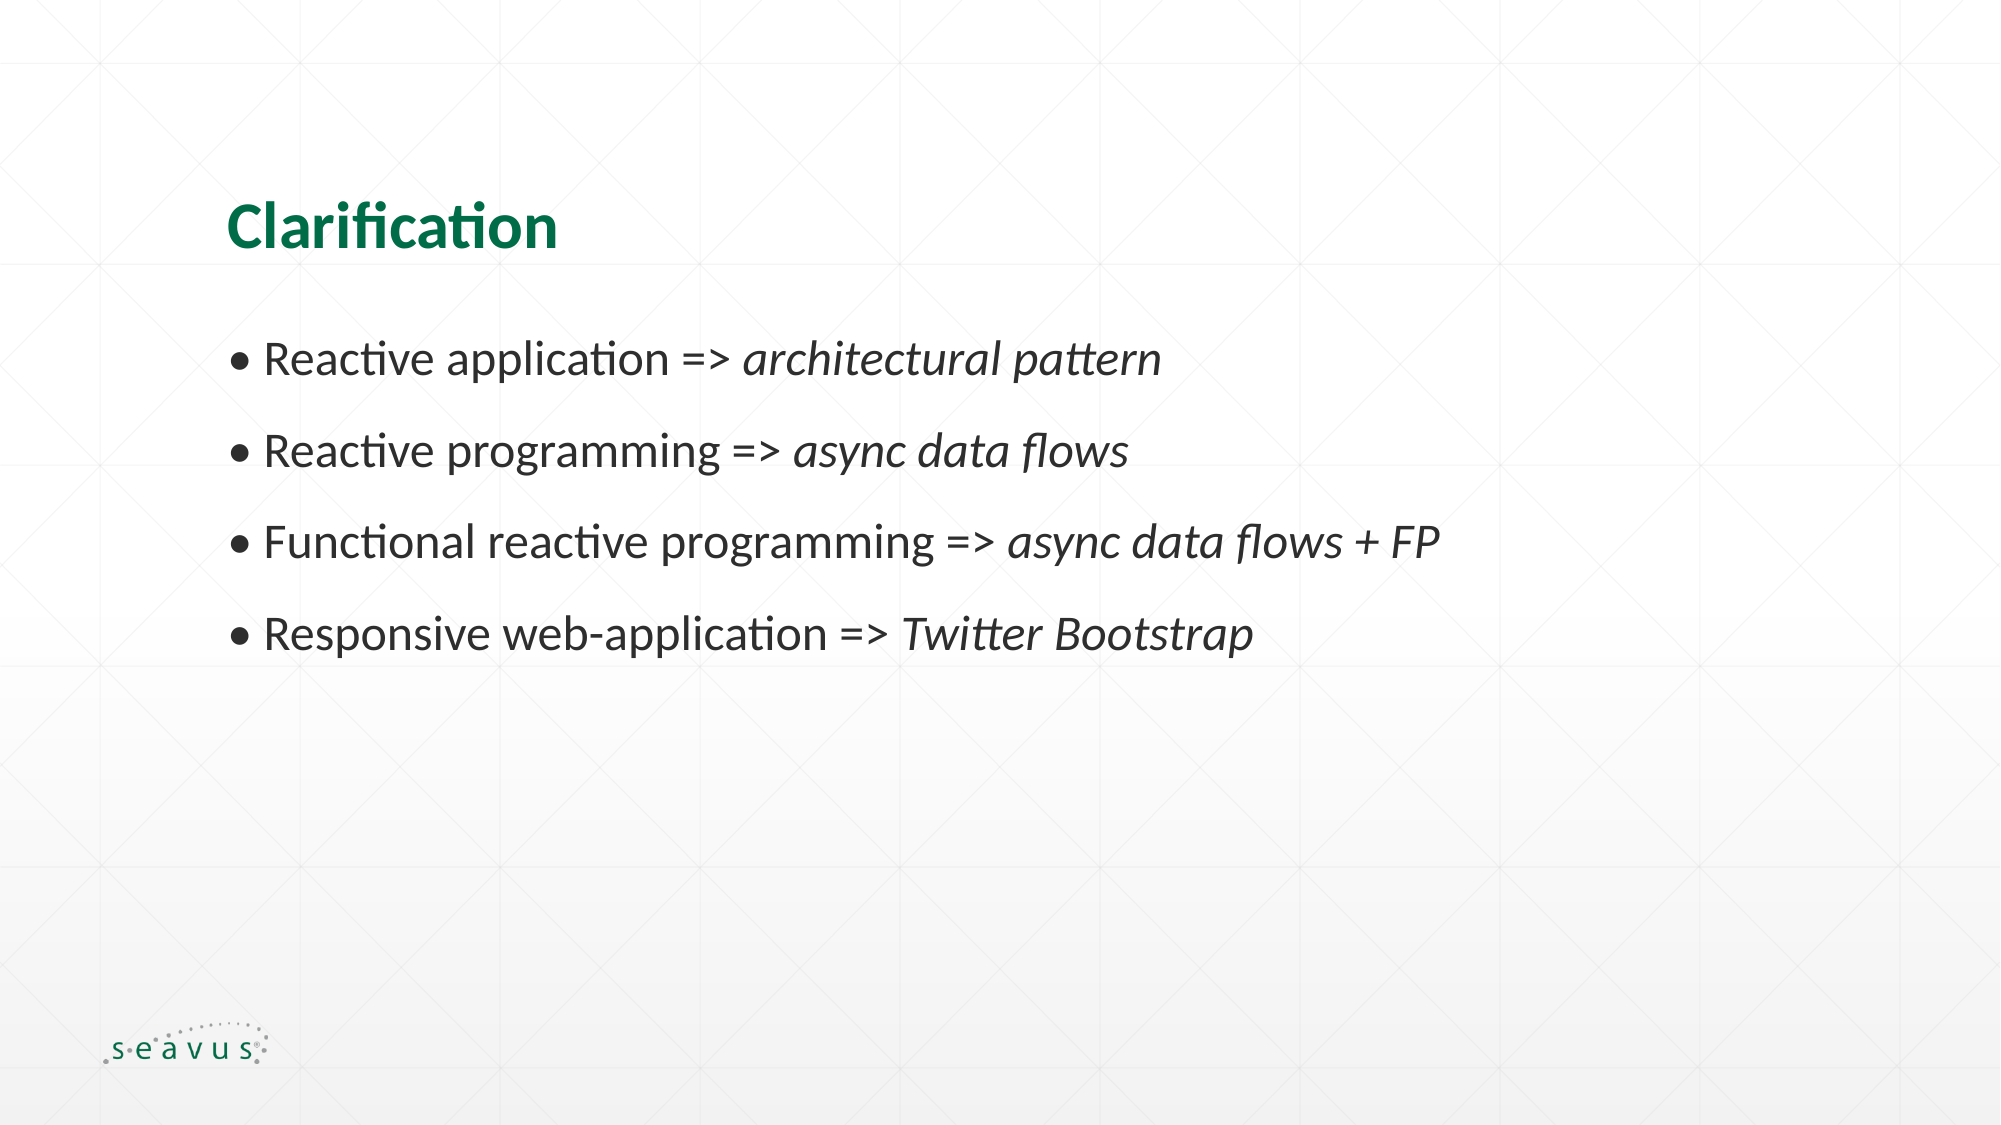

# Clarification
• Reactive application => architectural pattern
• Reactive programming => async data flows
• Functional reactive programming => async data flows + FP
• Responsive web-application => Twitter Bootstrap